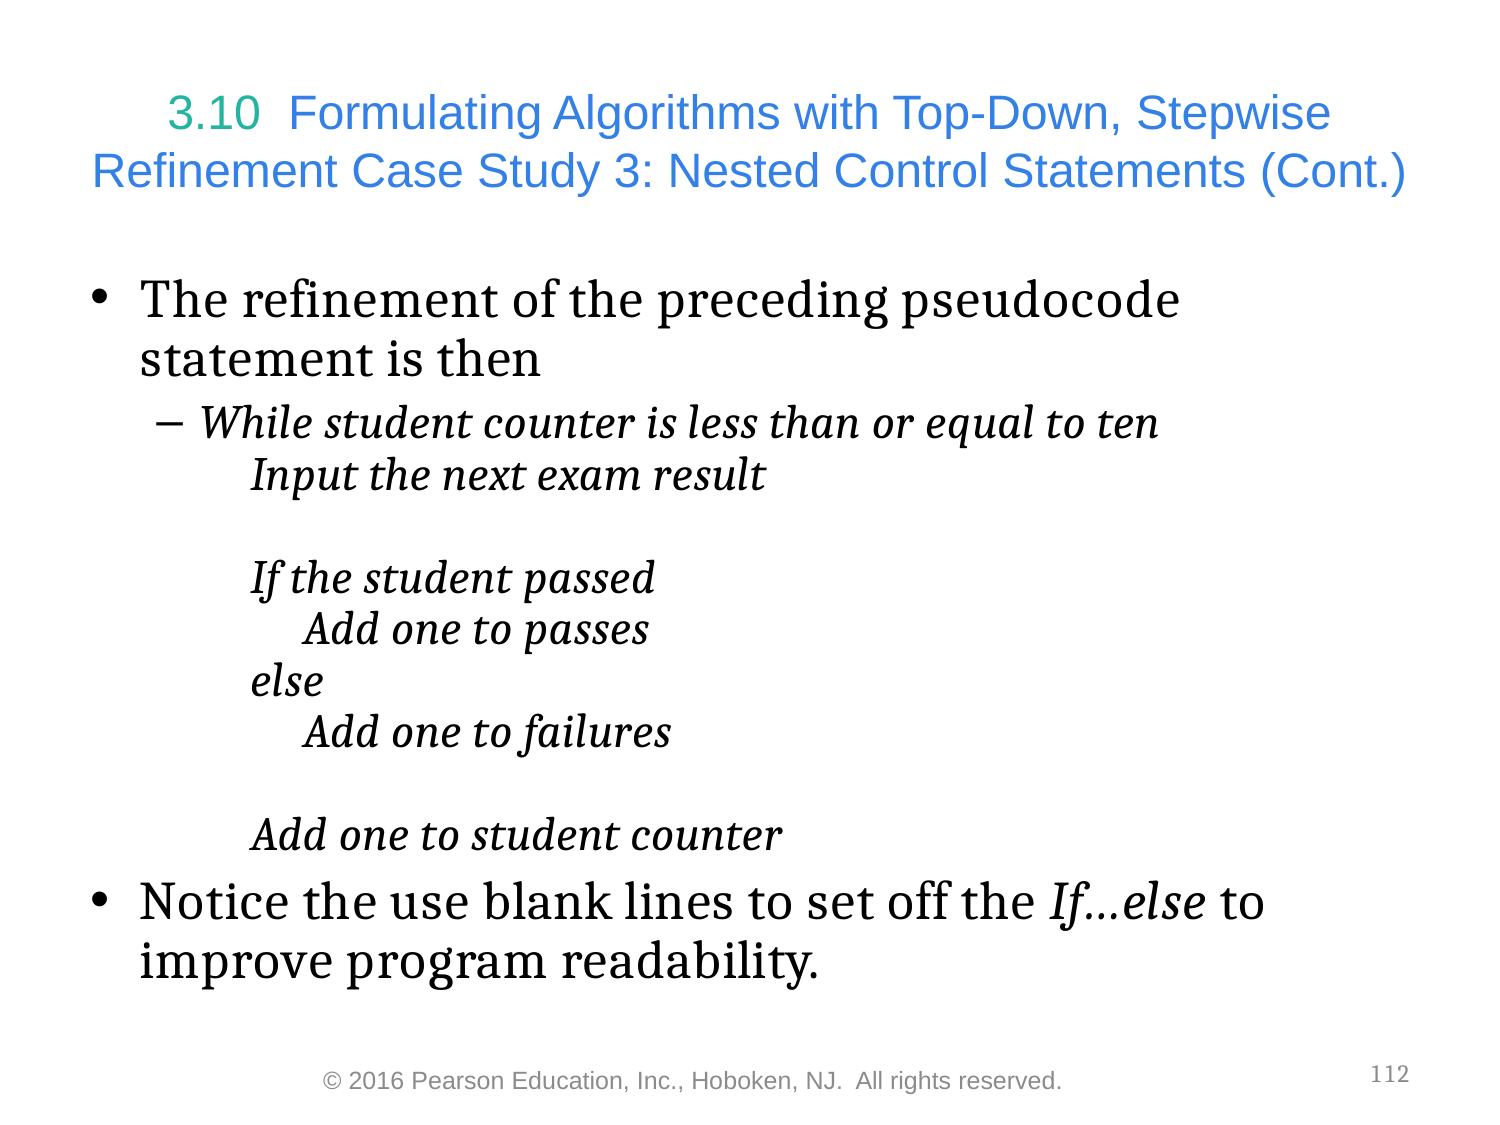

# 3.10  Formulating Algorithms with Top-Down, Stepwise Refinement Case Study 3: Nested Control Statements (Cont.)
The refinement of the preceding pseudocode statement is then
While student counter is less than or equal to ten
     Input the next exam result
     If the student passed
          Add one to passes
     else
          Add one to failures
     Add one to student counter
Notice the use blank lines to set off the If…else to improve program readability.
112
© 2016 Pearson Education, Inc., Hoboken, NJ.  All rights reserved.